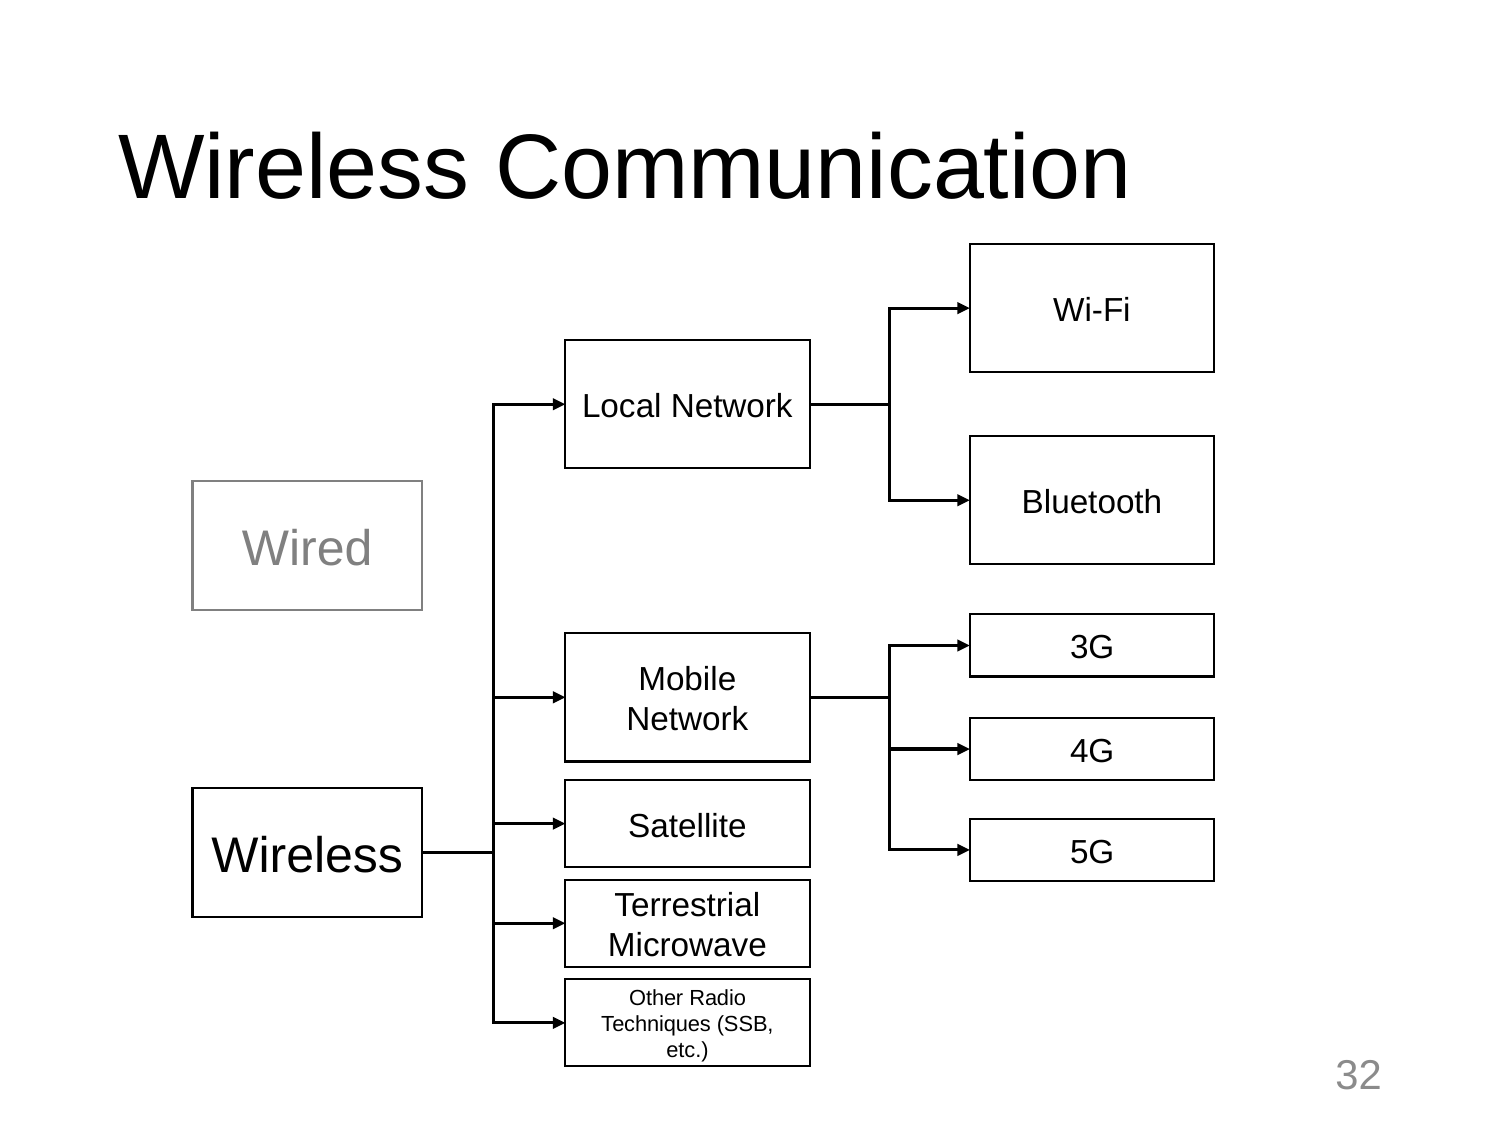

# Wireless Communication
Wi-Fi
Local Network
Bluetooth
Wired
3G
Mobile Network
4G
Satellite
Wireless
5G
Terrestrial
Microwave
Other Radio Techniques (SSB, etc.)
32